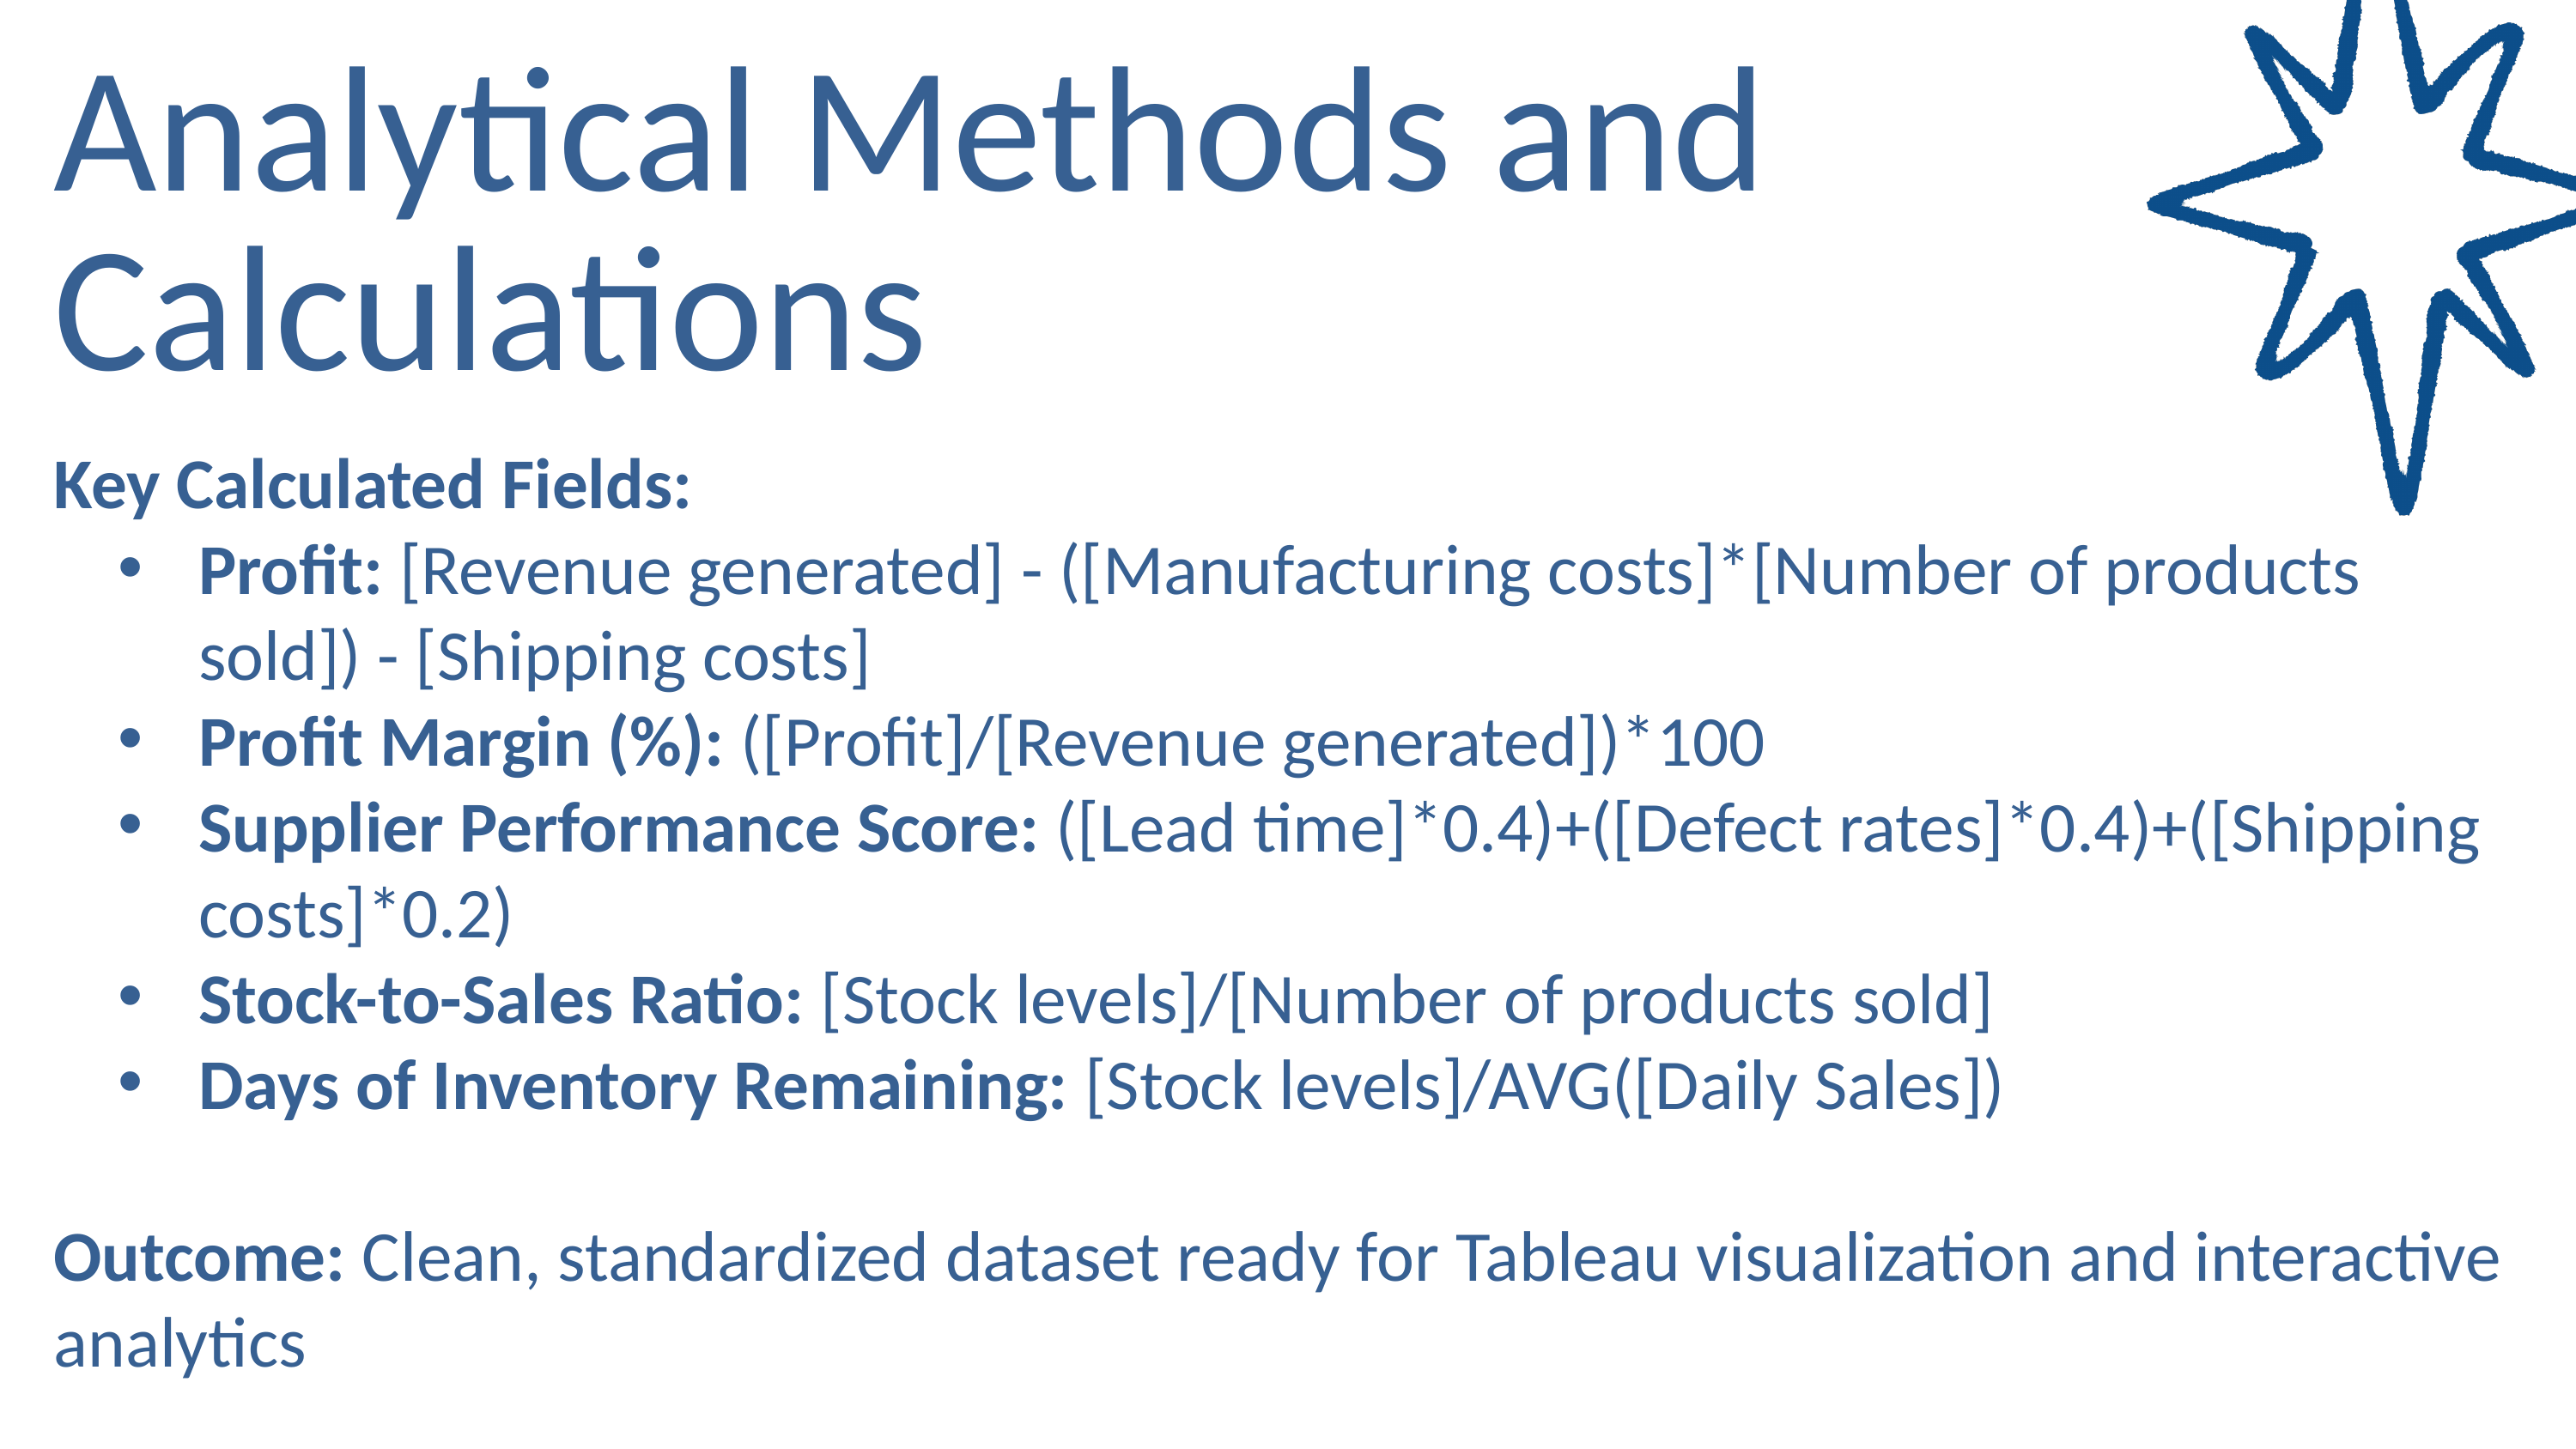

Analytical Methods and Calculations
Key Calculated Fields:
Profit: [Revenue generated] - ([Manufacturing costs]*[Number of products sold]) - [Shipping costs]
Profit Margin (%): ([Profit]/[Revenue generated])*100
Supplier Performance Score: ([Lead time]*0.4)+([Defect rates]*0.4)+([Shipping costs]*0.2)
Stock-to-Sales Ratio: [Stock levels]/[Number of products sold]
Days of Inventory Remaining: [Stock levels]/AVG([Daily Sales])

Outcome: Clean, standardized dataset ready for Tableau visualization and interactive analytics